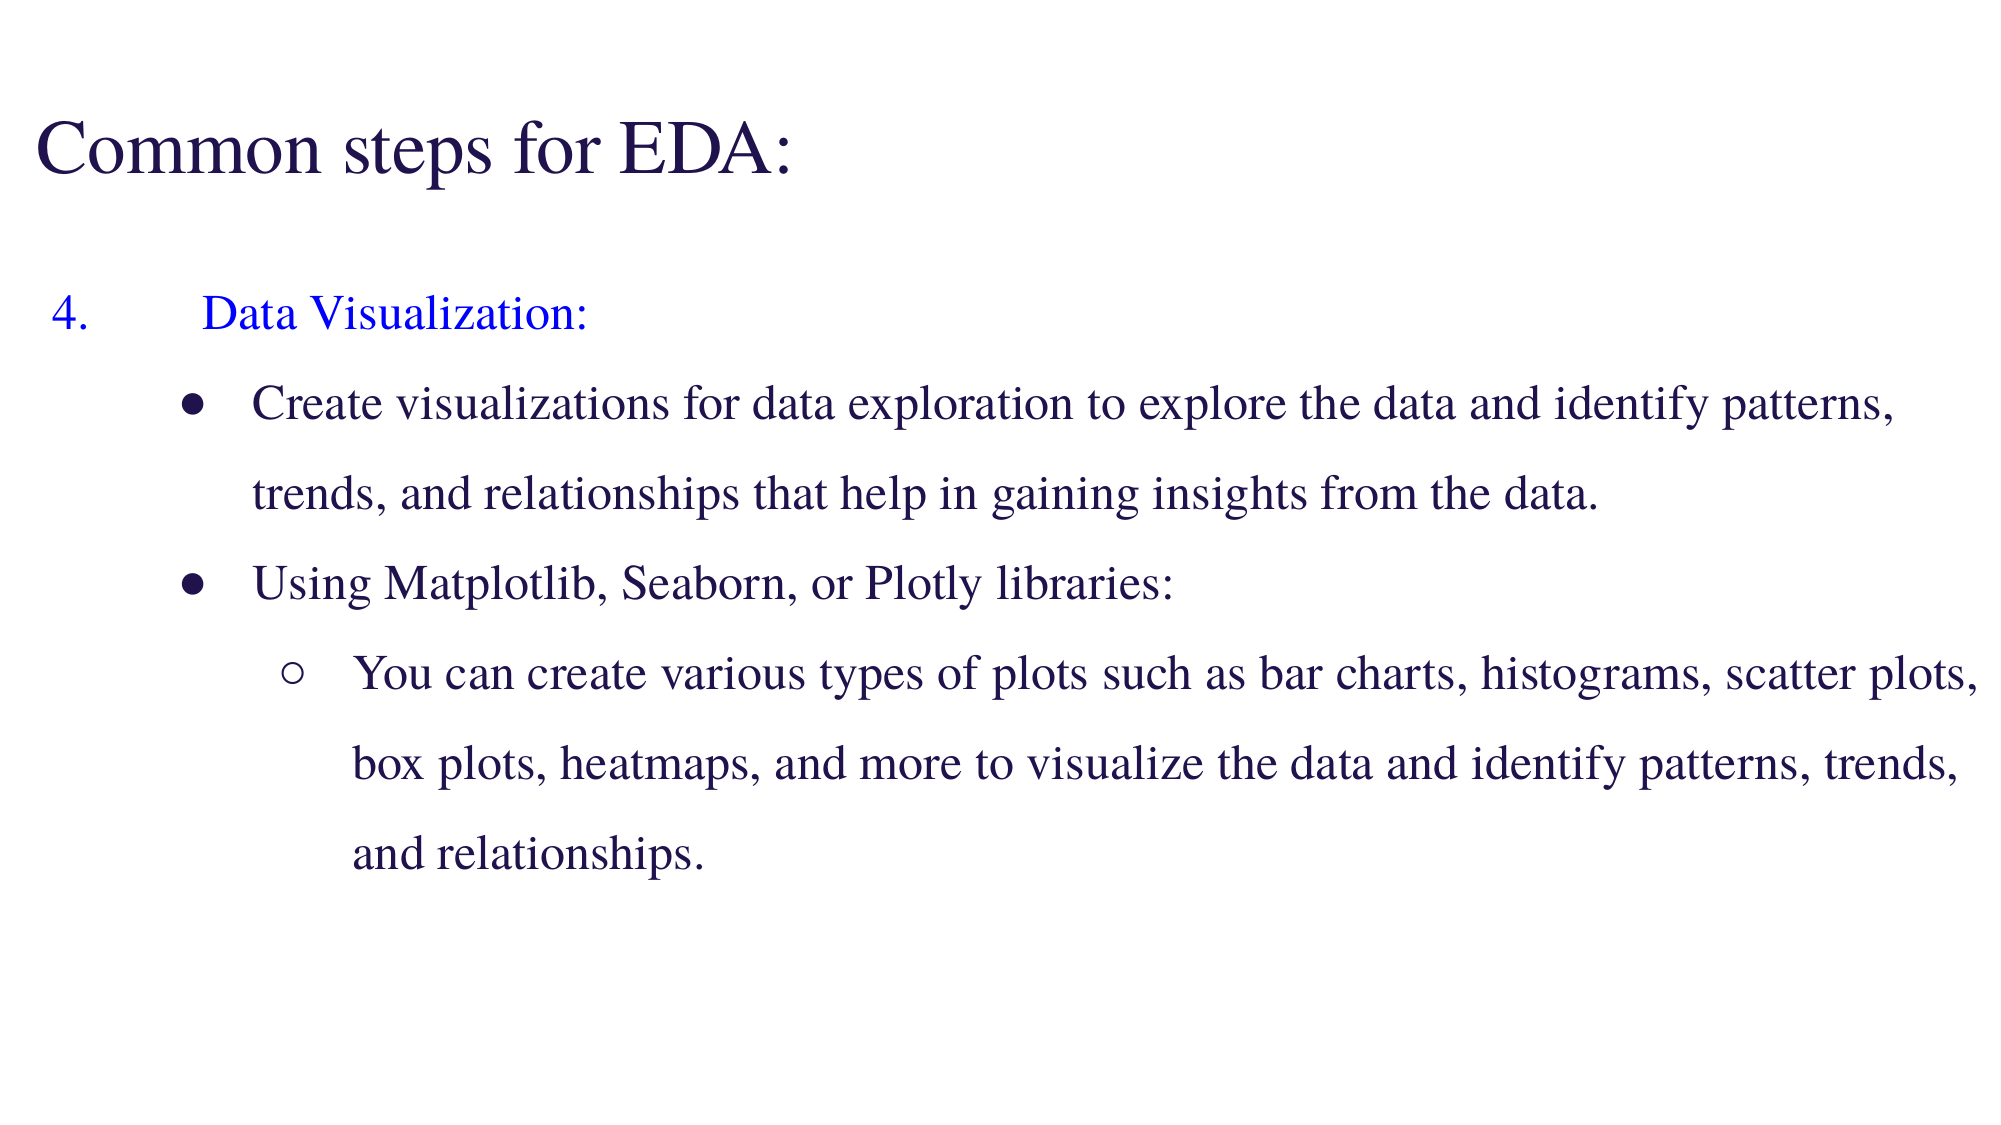

Common steps for EDA:
4.	Data Visualization:
Create visualizations for data exploration to explore the data and identify patterns, trends, and relationships that help in gaining insights from the data.
Using Matplotlib, Seaborn, or Plotly libraries:
You can create various types of plots such as bar charts, histograms, scatter plots, box plots, heatmaps, and more to visualize the data and identify patterns, trends, and relationships.